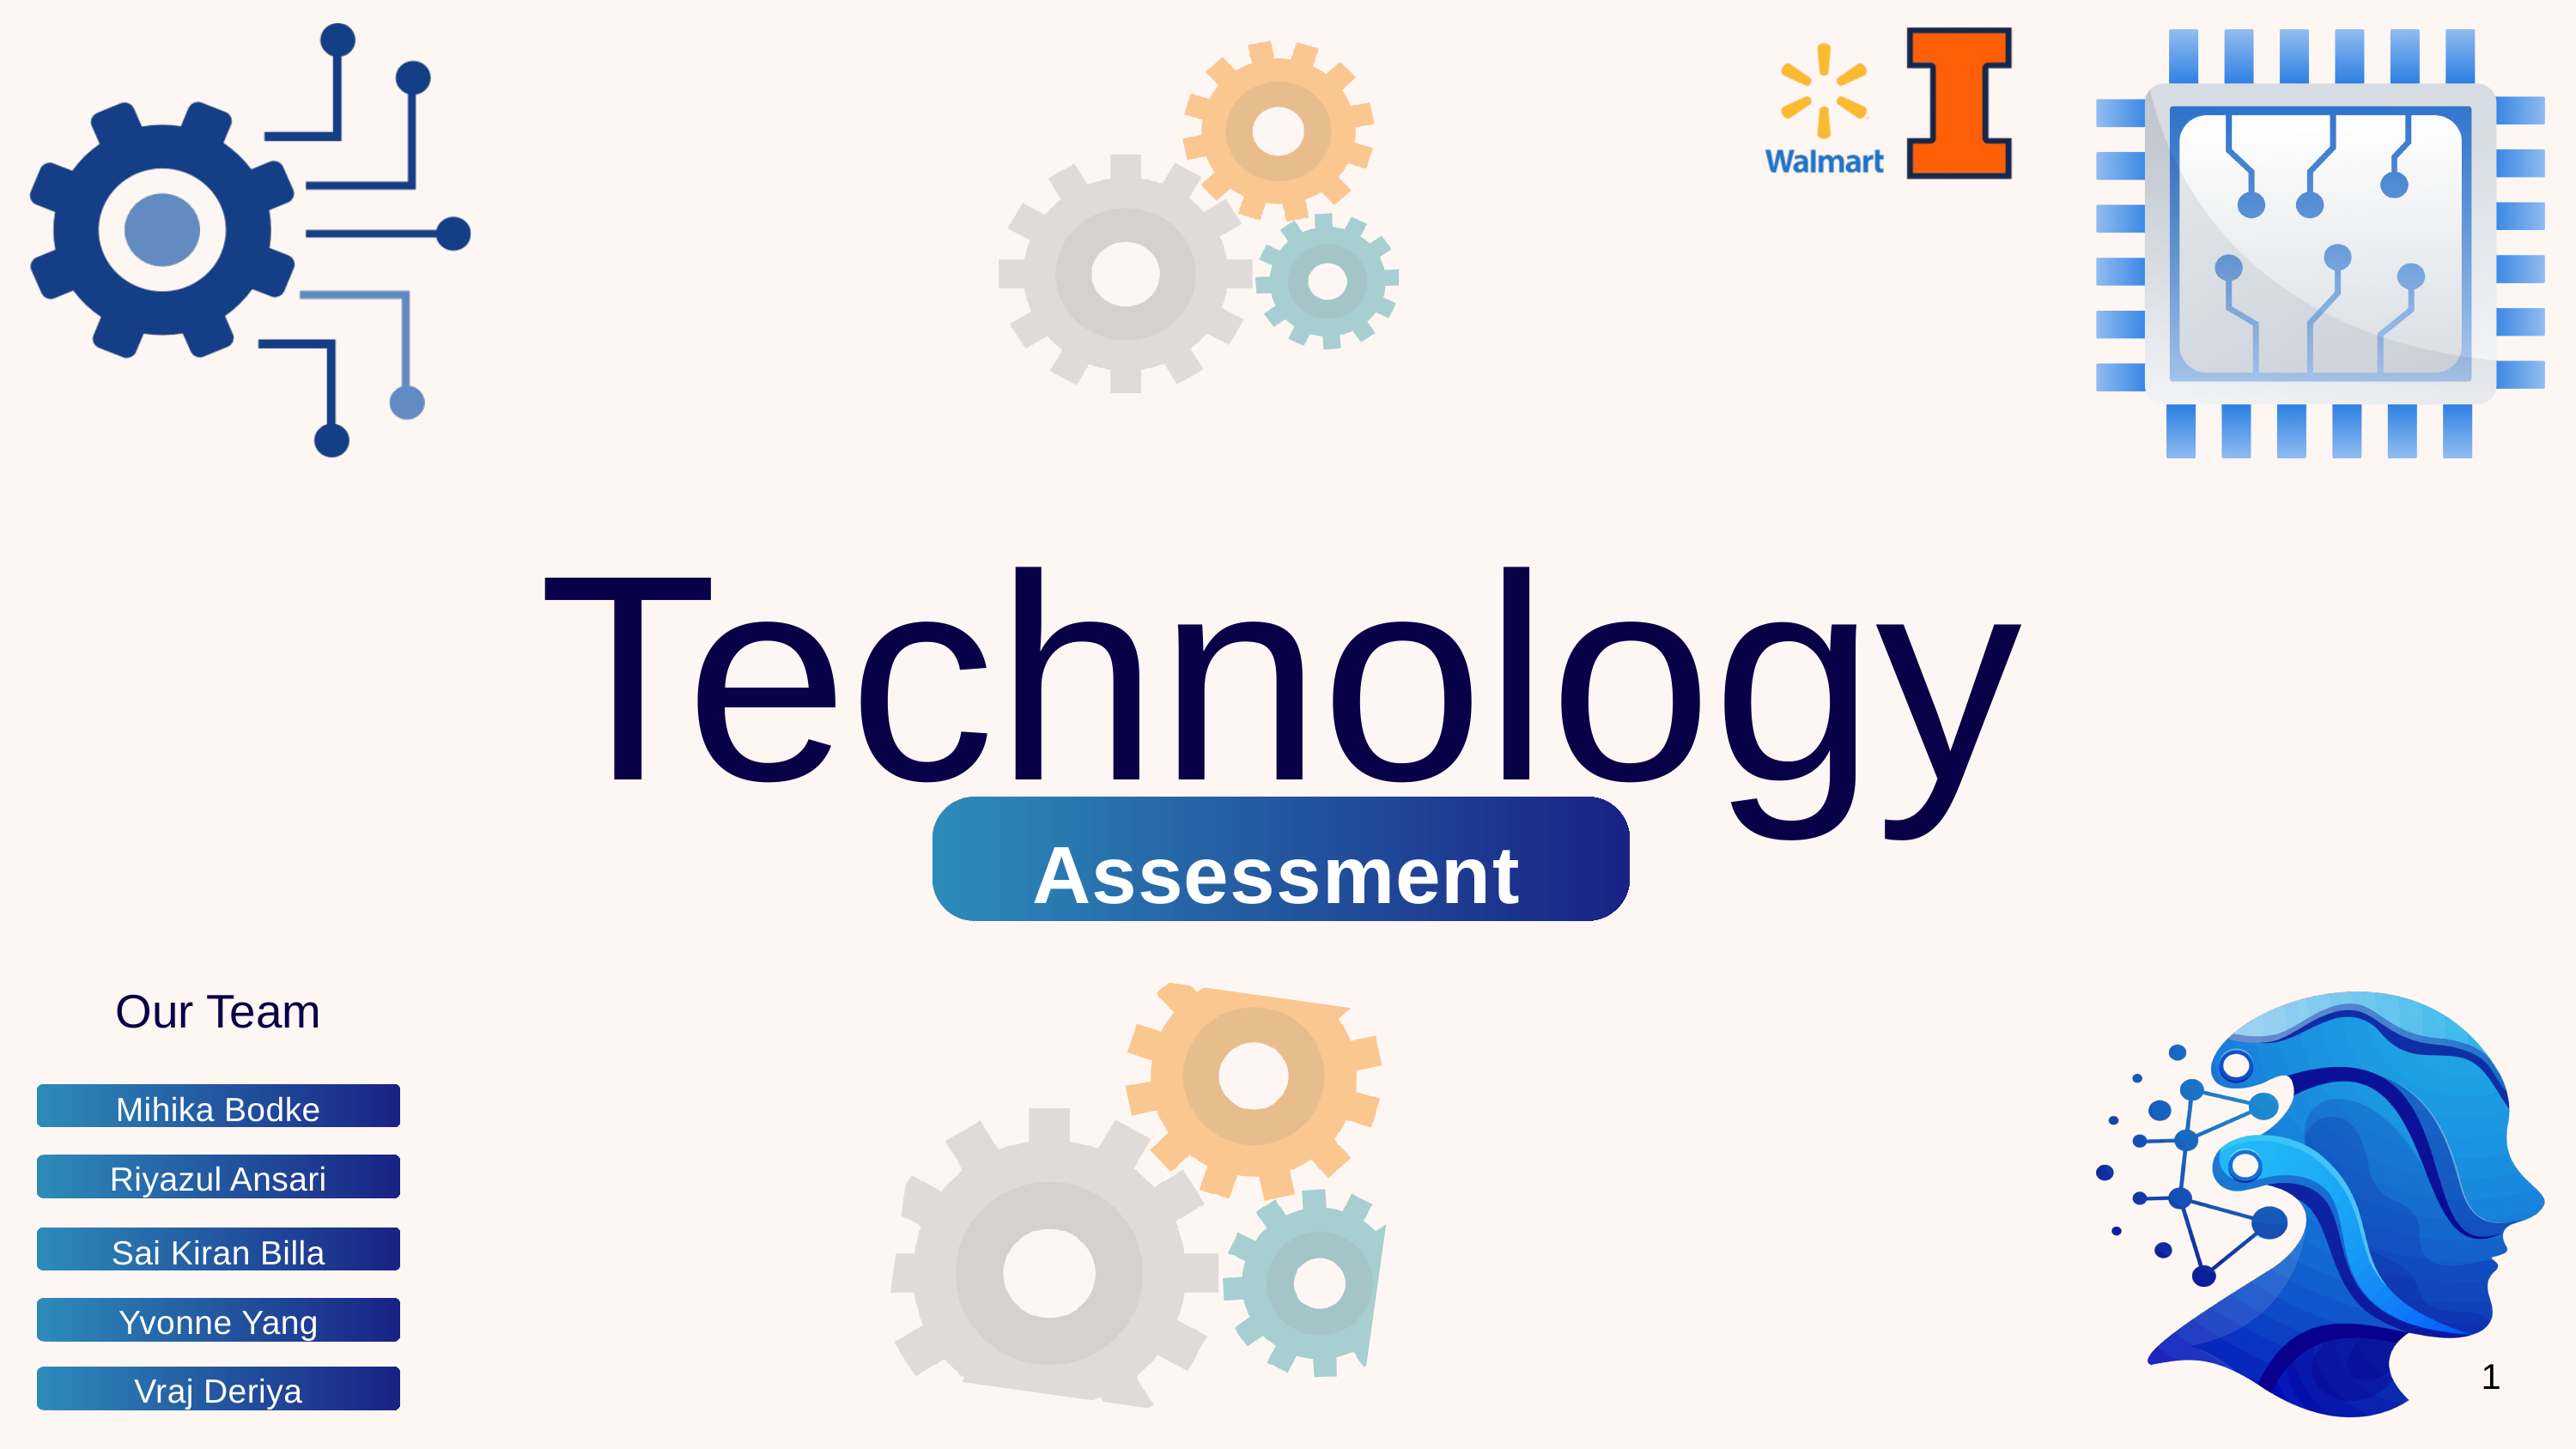

Technology

Assessment

Our Team

Mihika Bodke
Riyazul Ansari

Sai Kiran Billa

Yvonne Yang

Vraj Deriya

1